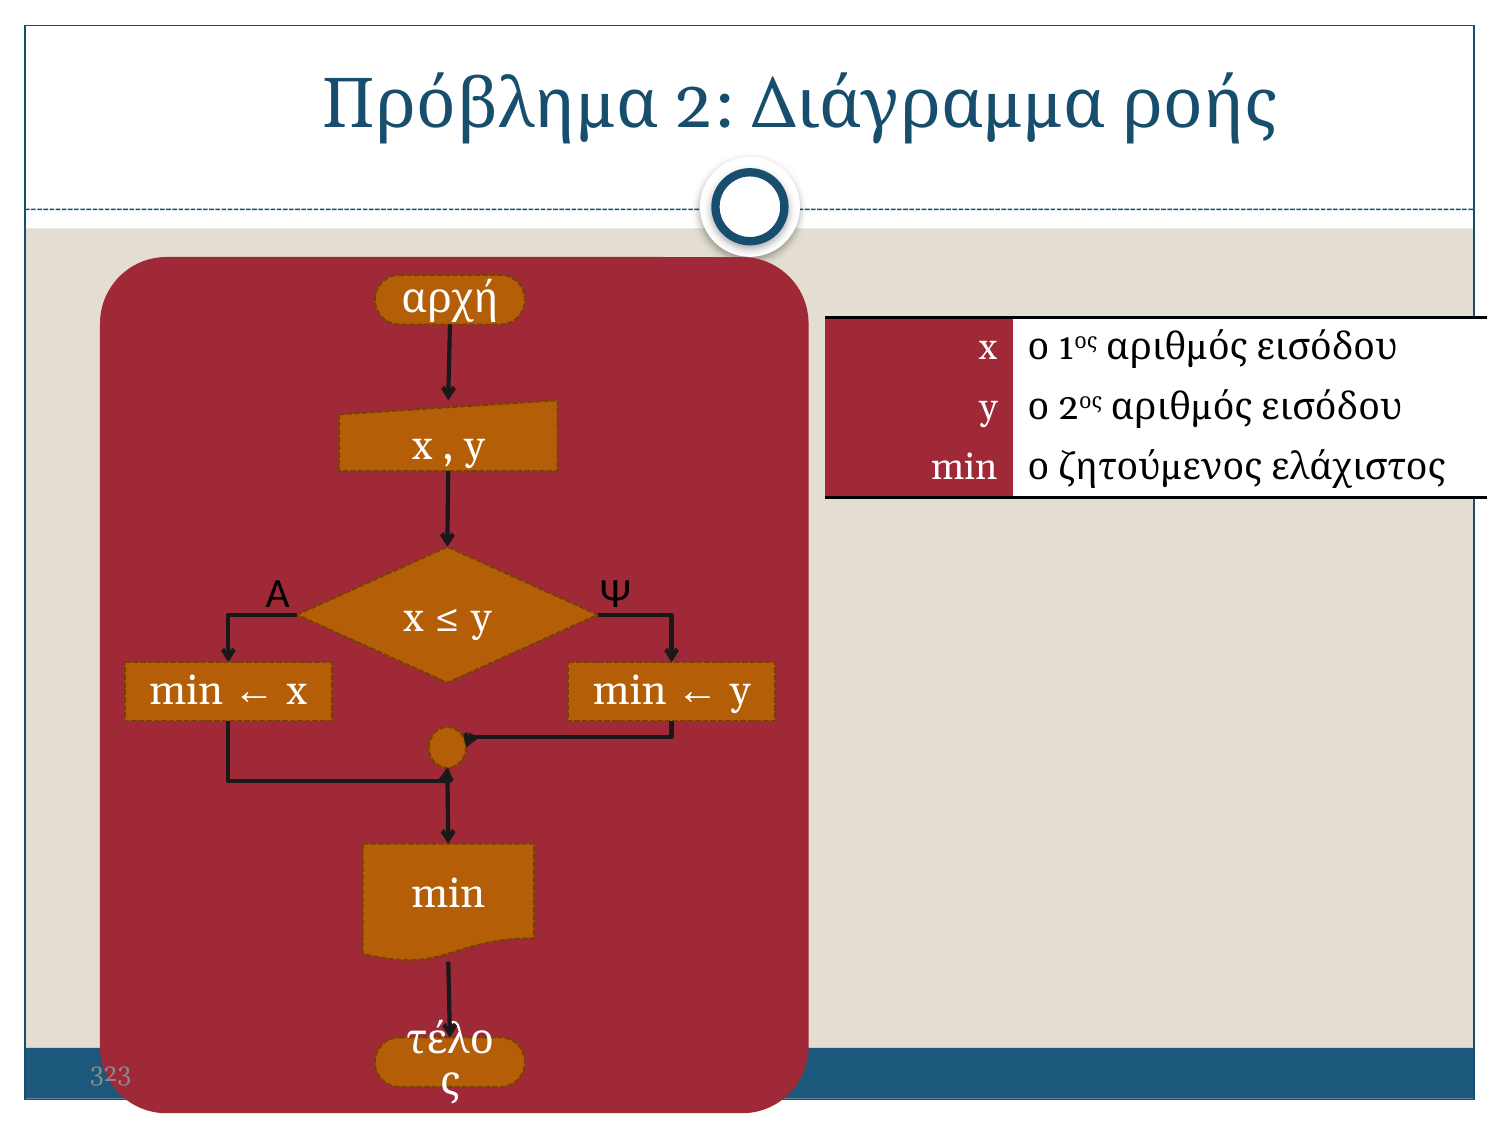

Πρόβλημα 2: Διάγραμμα ροής

αρχή
| x | ο 1ος αριθμός εισόδου |
| --- | --- |
| y | ο 2ος αριθμός εισόδου |
| min | ο ζητούμενος ελάχιστος |
x , y
x ≤ y
Α
Ψ
min ← x
min ← y

min
τέλος
323